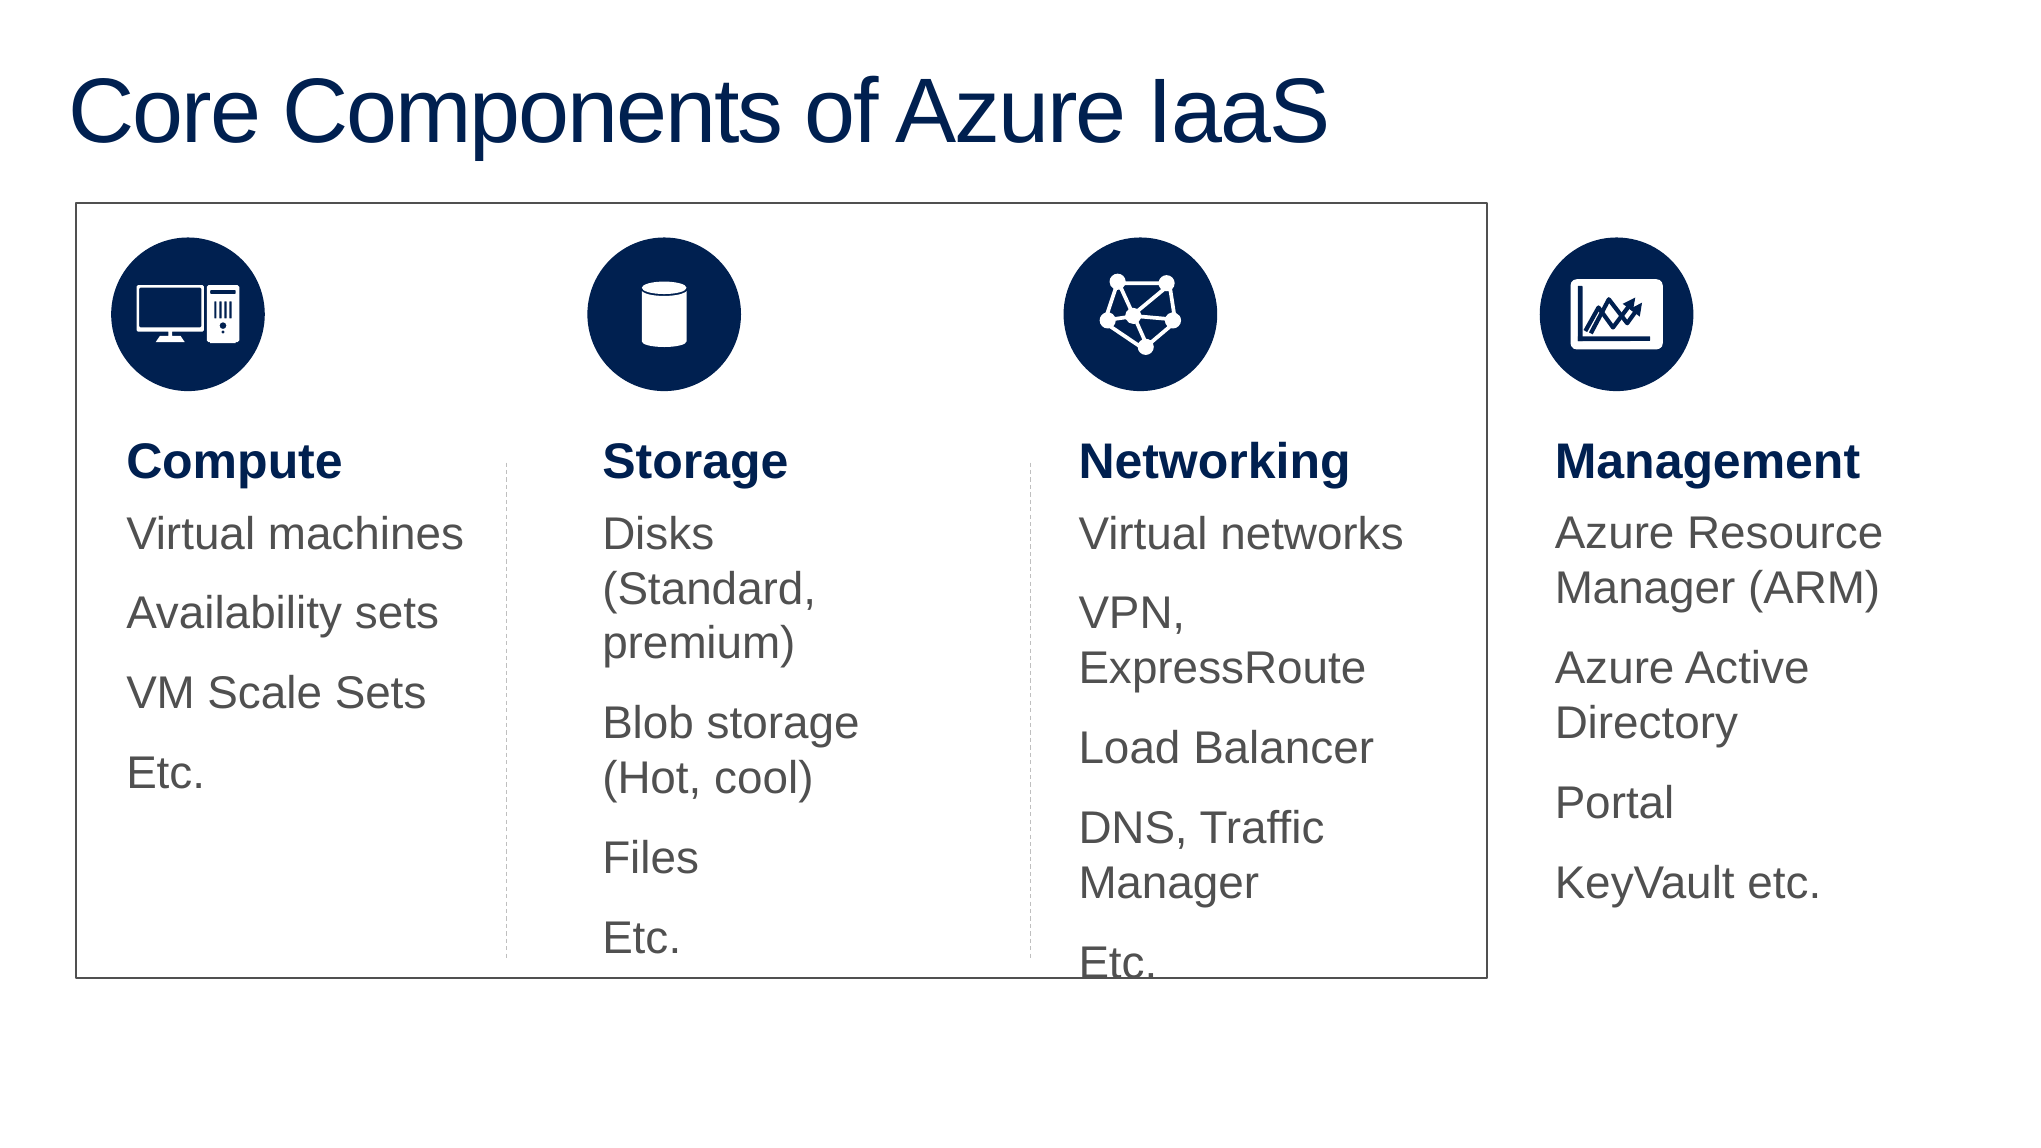

# Core Components of Azure IaaS

Compute
Virtual machines
Availability sets
VM Scale Sets
Etc.

Storage
Disks
(Standard, premium)
Blob storage
(Hot, cool)
Files
Etc.

Networking
Virtual networks
VPN, ExpressRoute
Load Balancer
DNS, Traffic Manager
Etc.

Management
Azure Resource Manager (ARM)
Azure Active Directory
Portal
KeyVault etc.